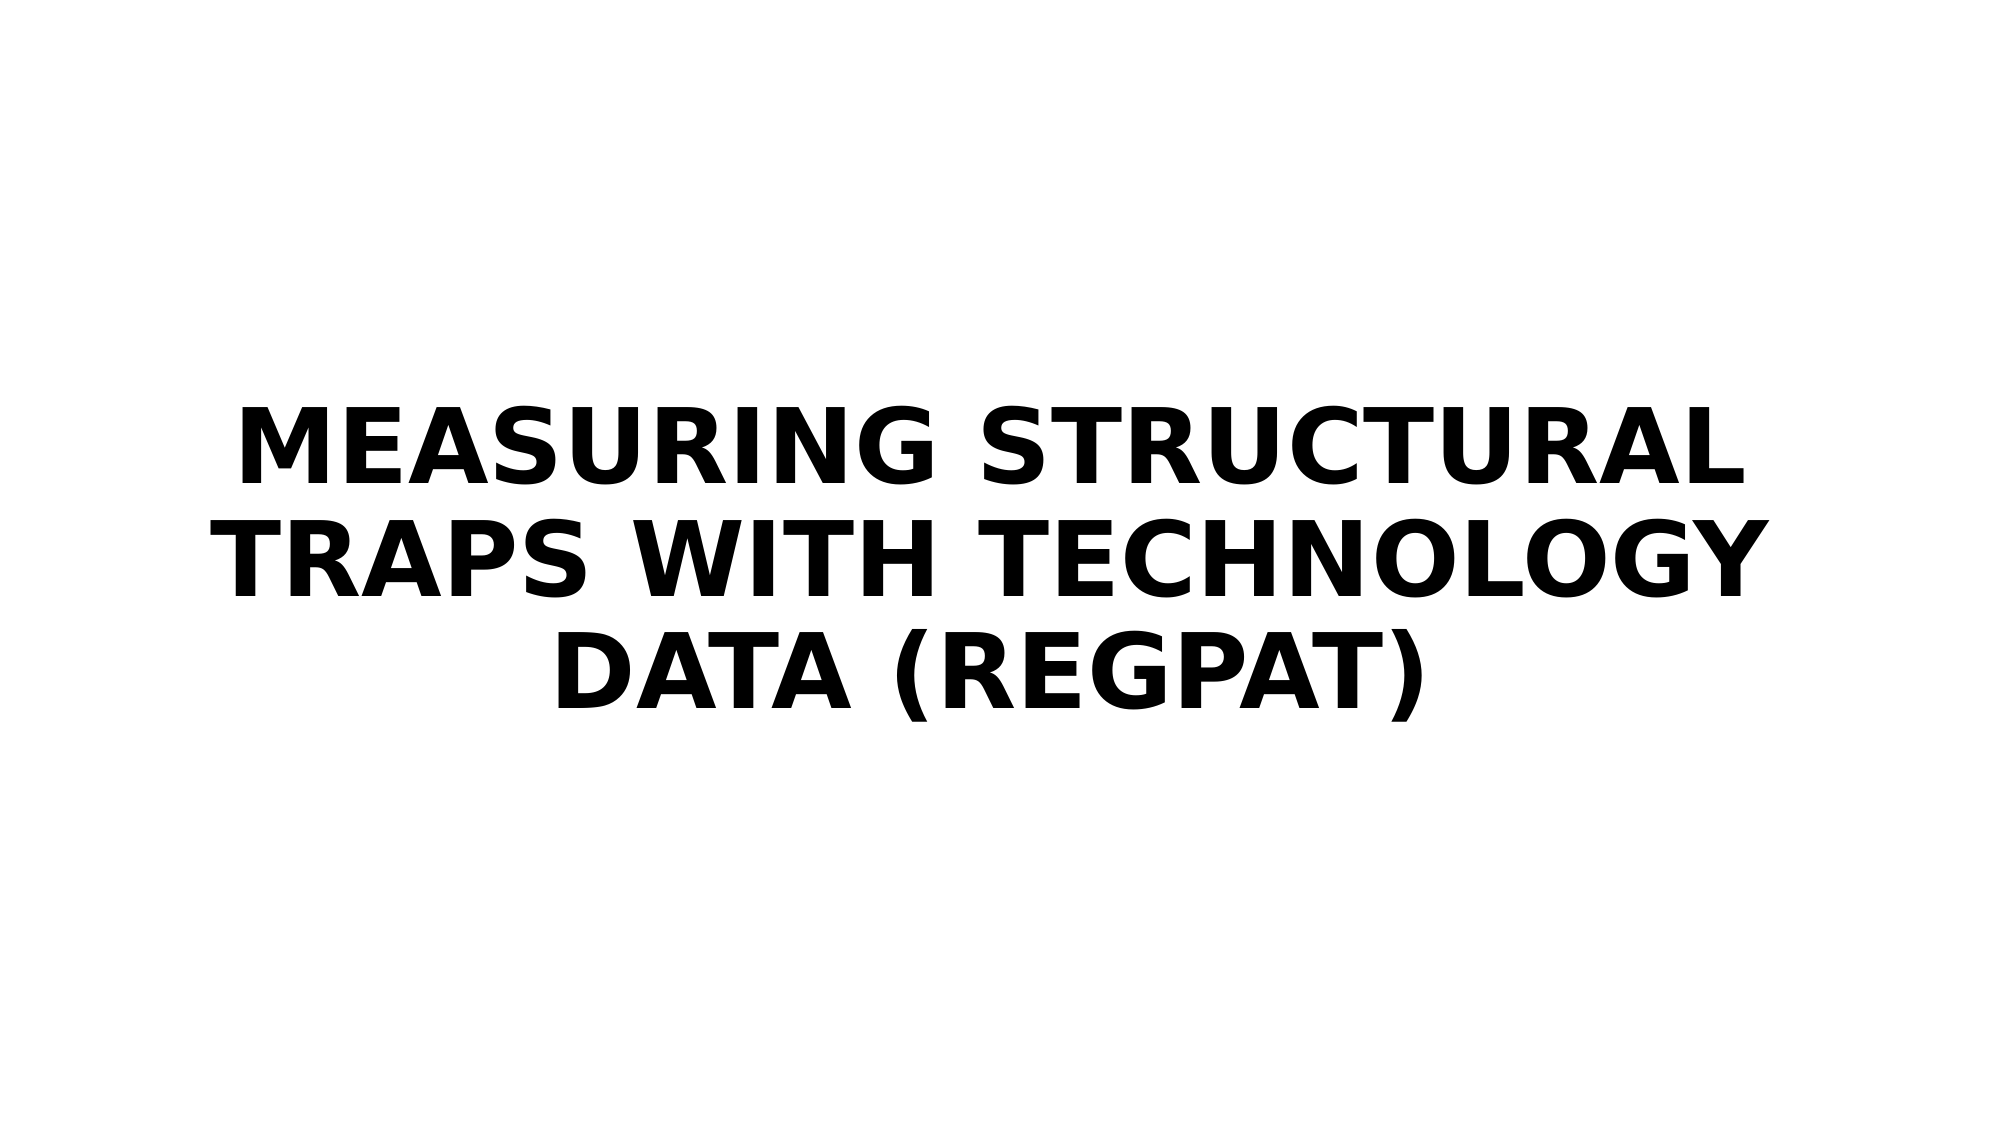

# MEASURING STRUCTURAL TRAPS WITH TECHNOLOGY DATA (REGPAT)